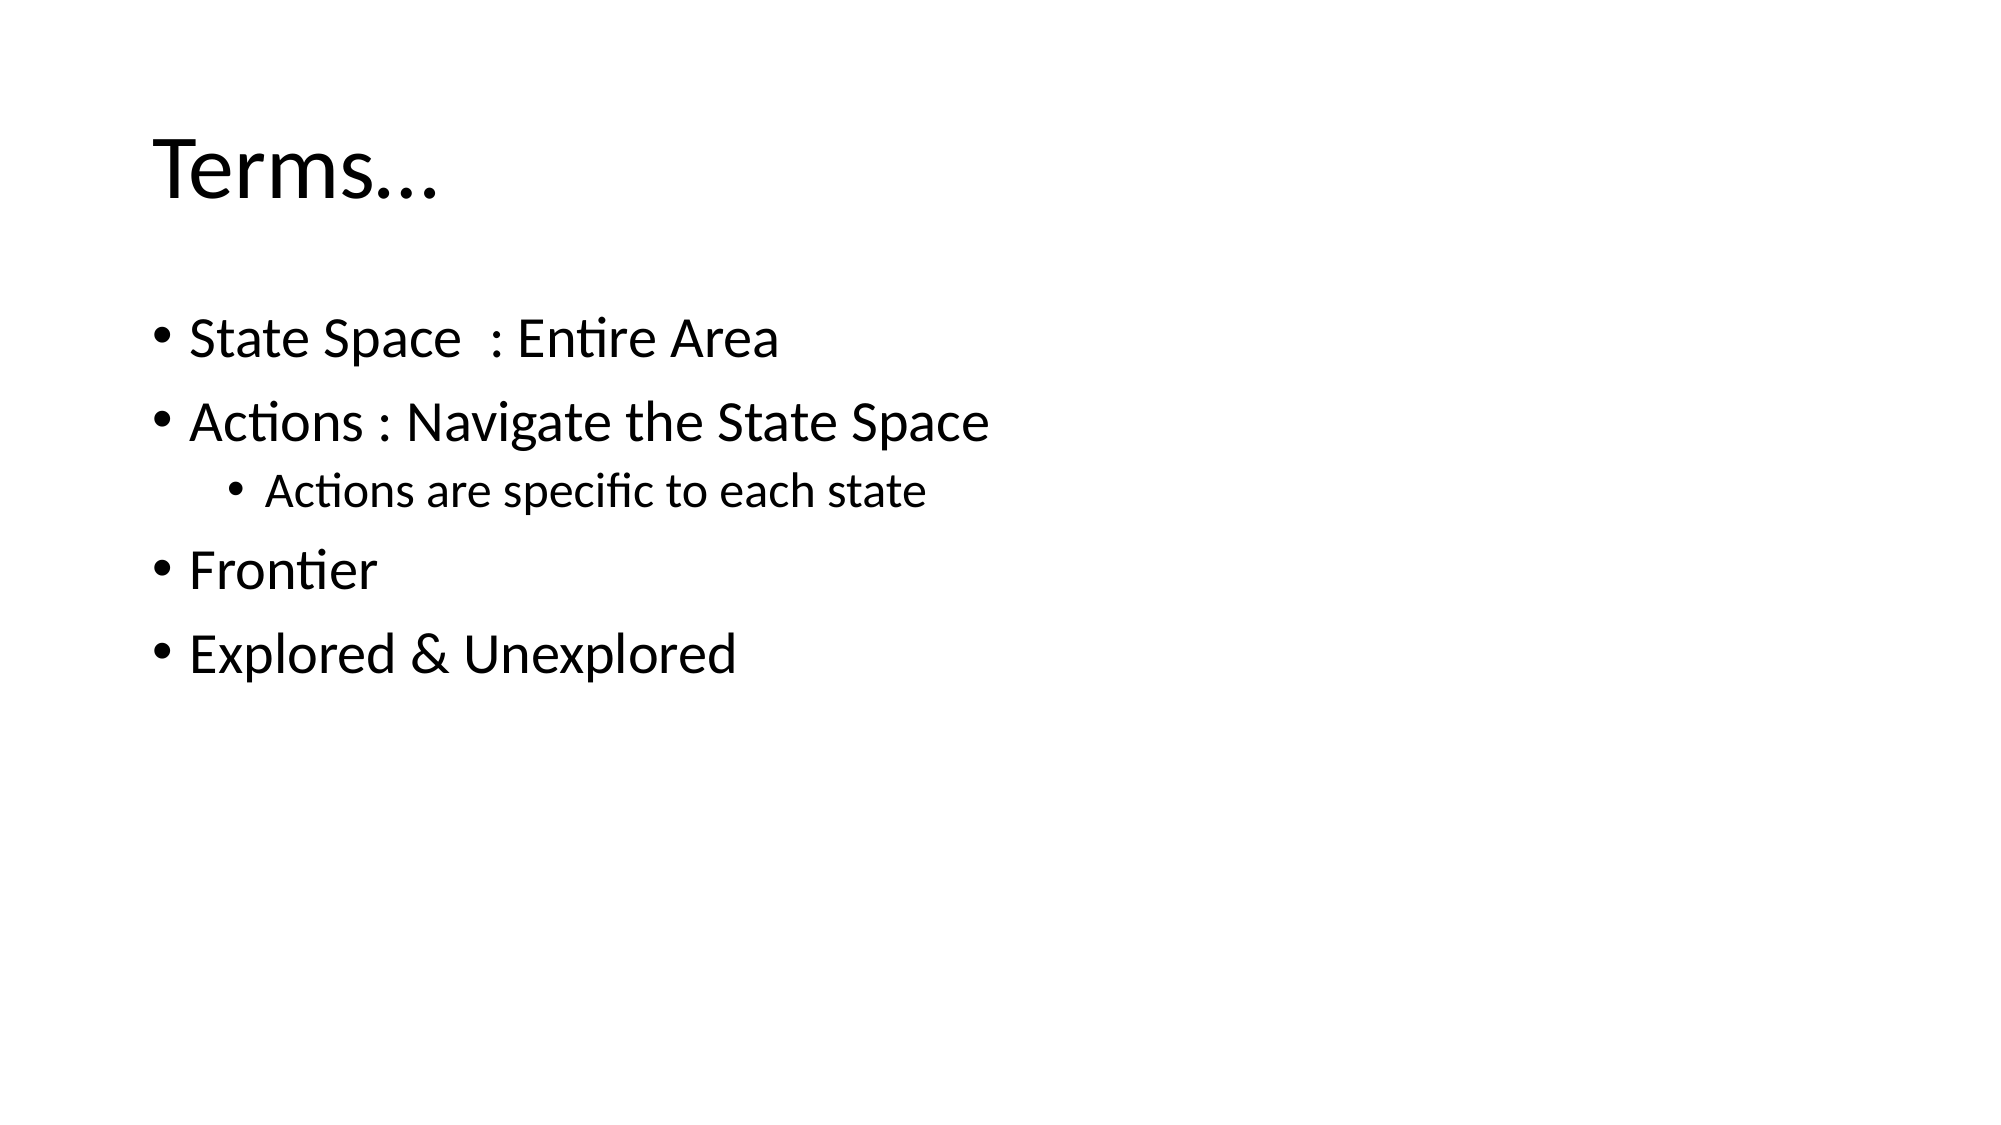

# Terms…
State Space  : Entire Area
Actions : Navigate the State Space
Actions are specific to each state
Frontier
Explored & Unexplored